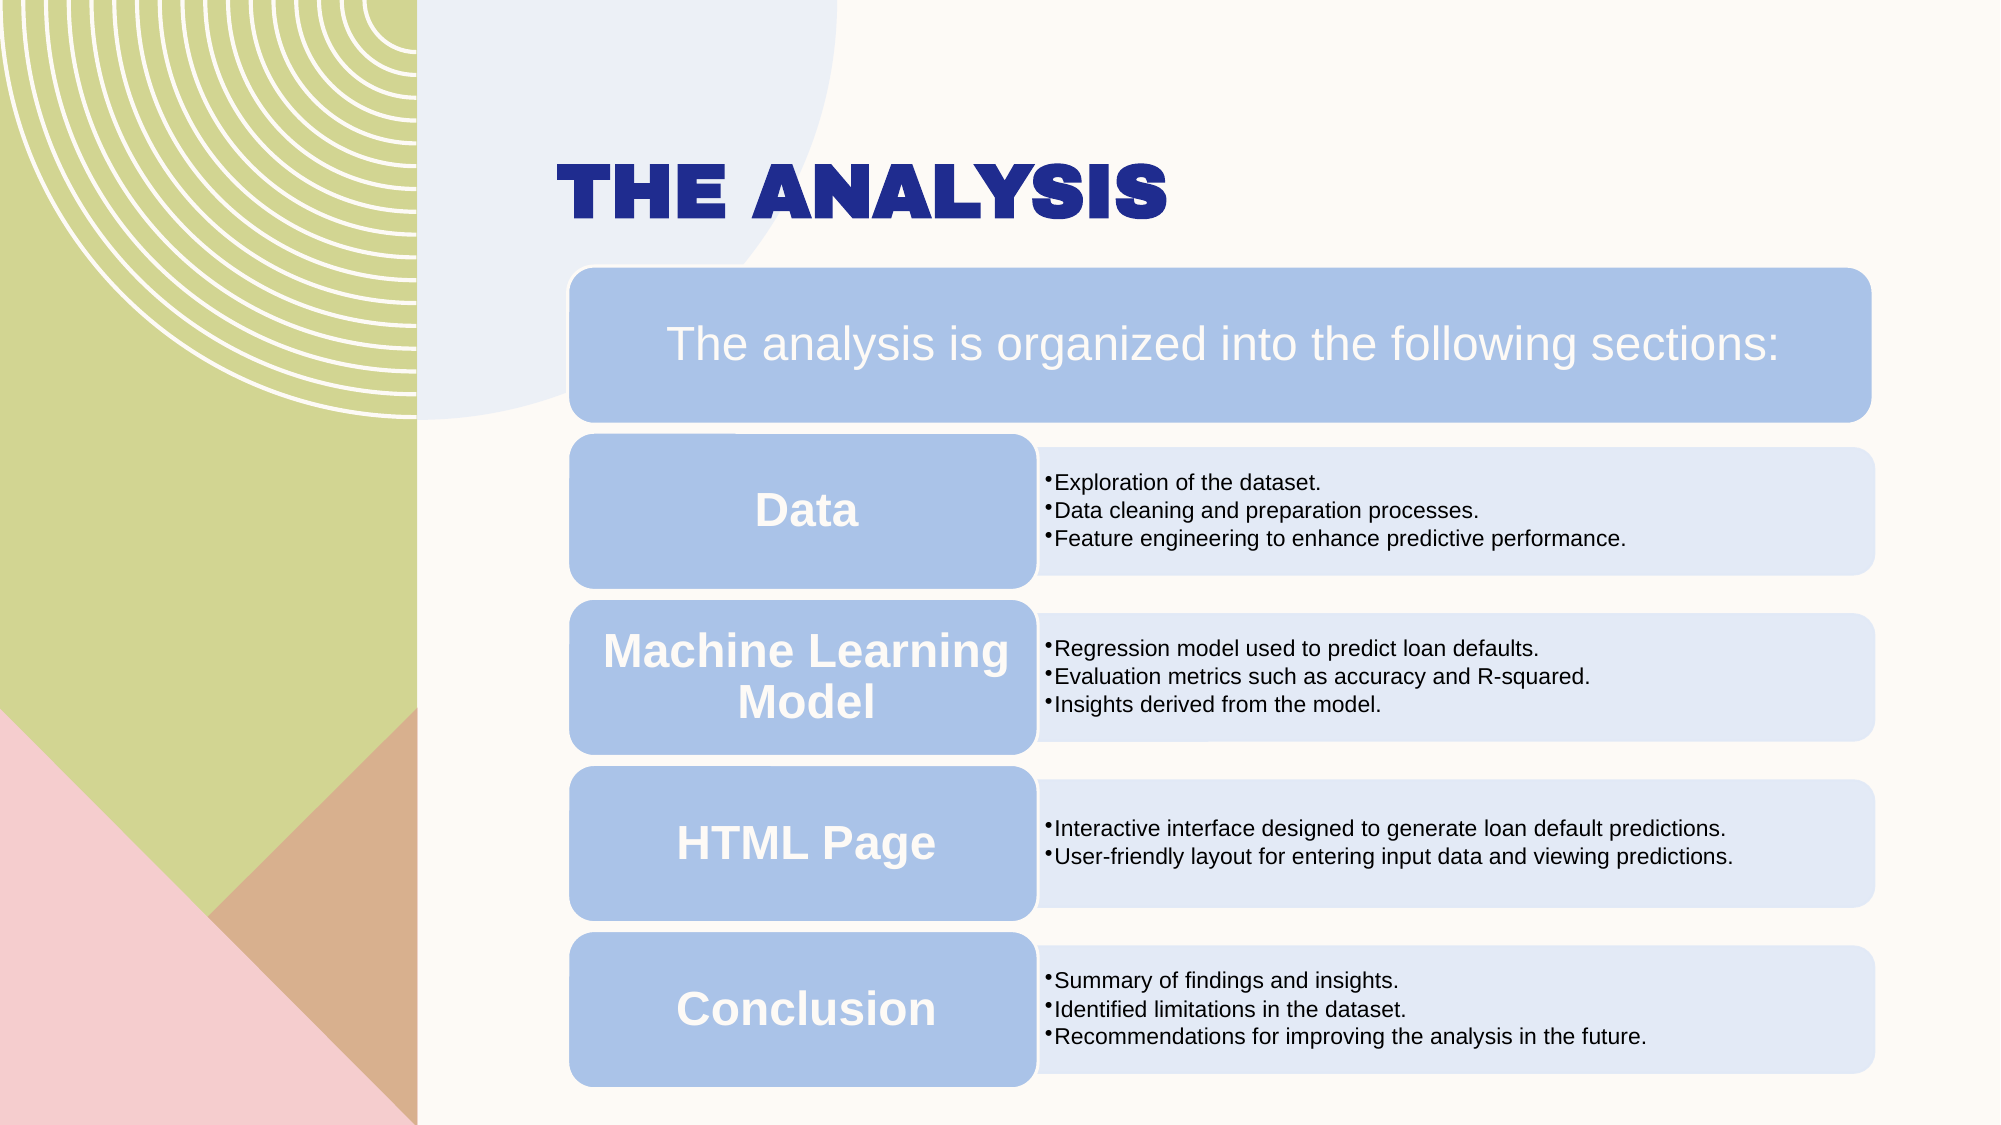

# The analysis
The analysis is organized into the following sections:
Exploration of the dataset.
Data cleaning and preparation processes.
Feature engineering to enhance predictive performance.
Data
Regression model used to predict loan defaults.
Evaluation metrics such as accuracy and R-squared.
Insights derived from the model.
Machine Learning Model
Interactive interface designed to generate loan default predictions.
User-friendly layout for entering input data and viewing predictions.
HTML Page
Summary of findings and insights.
Identified limitations in the dataset.
Recommendations for improving the analysis in the future.
Conclusion